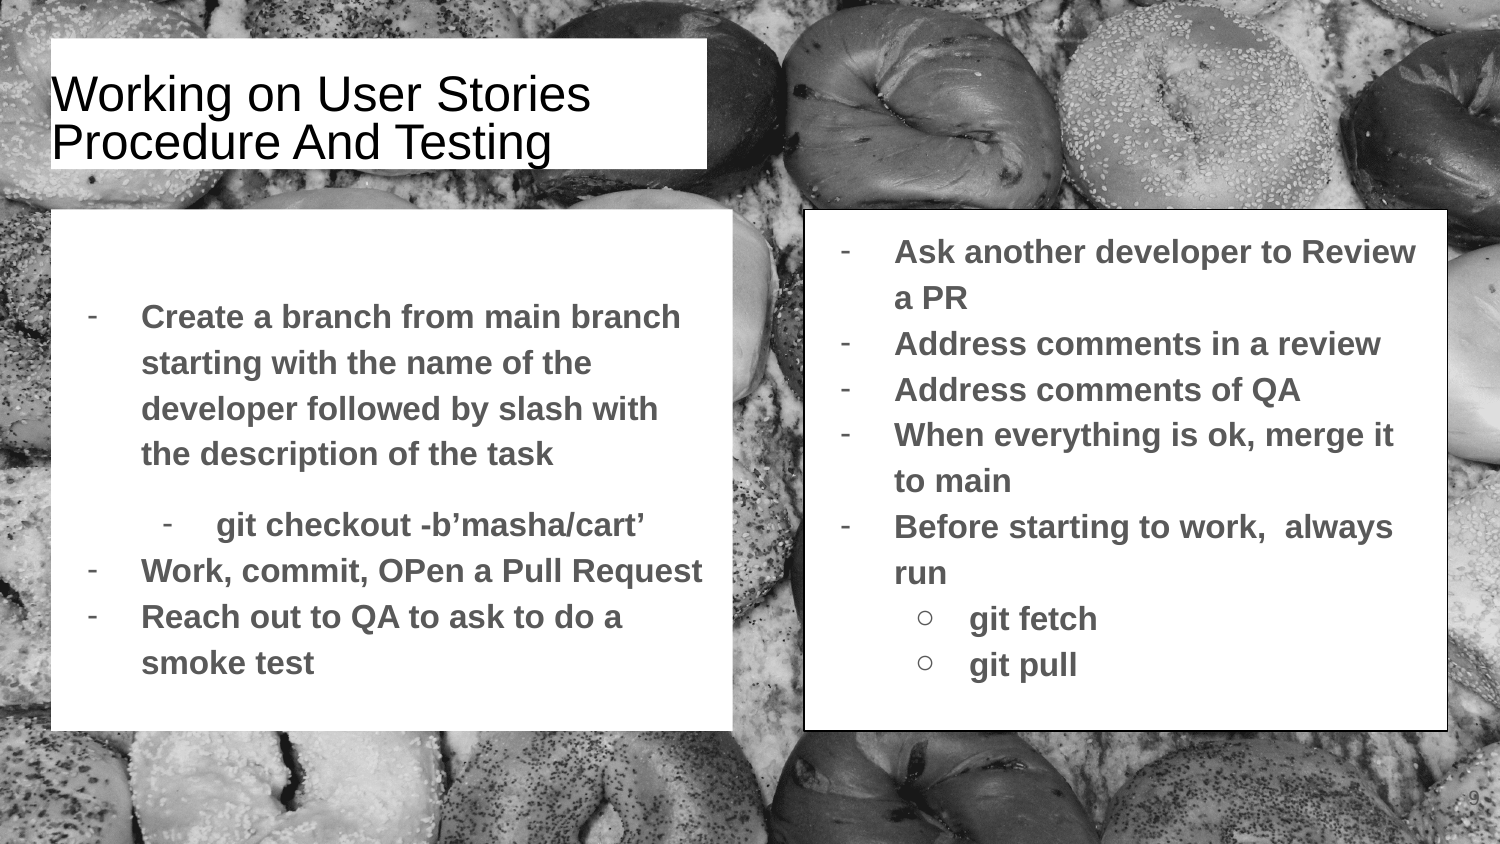

# Working on User Stories Procedure And Testing

Create a branch from main branch starting with the name of the developer followed by slash with the description of the task
git checkout -b’masha/cart’
Work, commit, OPen a Pull Request
Reach out to QA to ask to do a smoke test

Ask another developer to Review a PR
Address comments in a review
Address comments of QA
When everything is ok, merge it to main
Before starting to work,  always run
git fetch
git pull

9